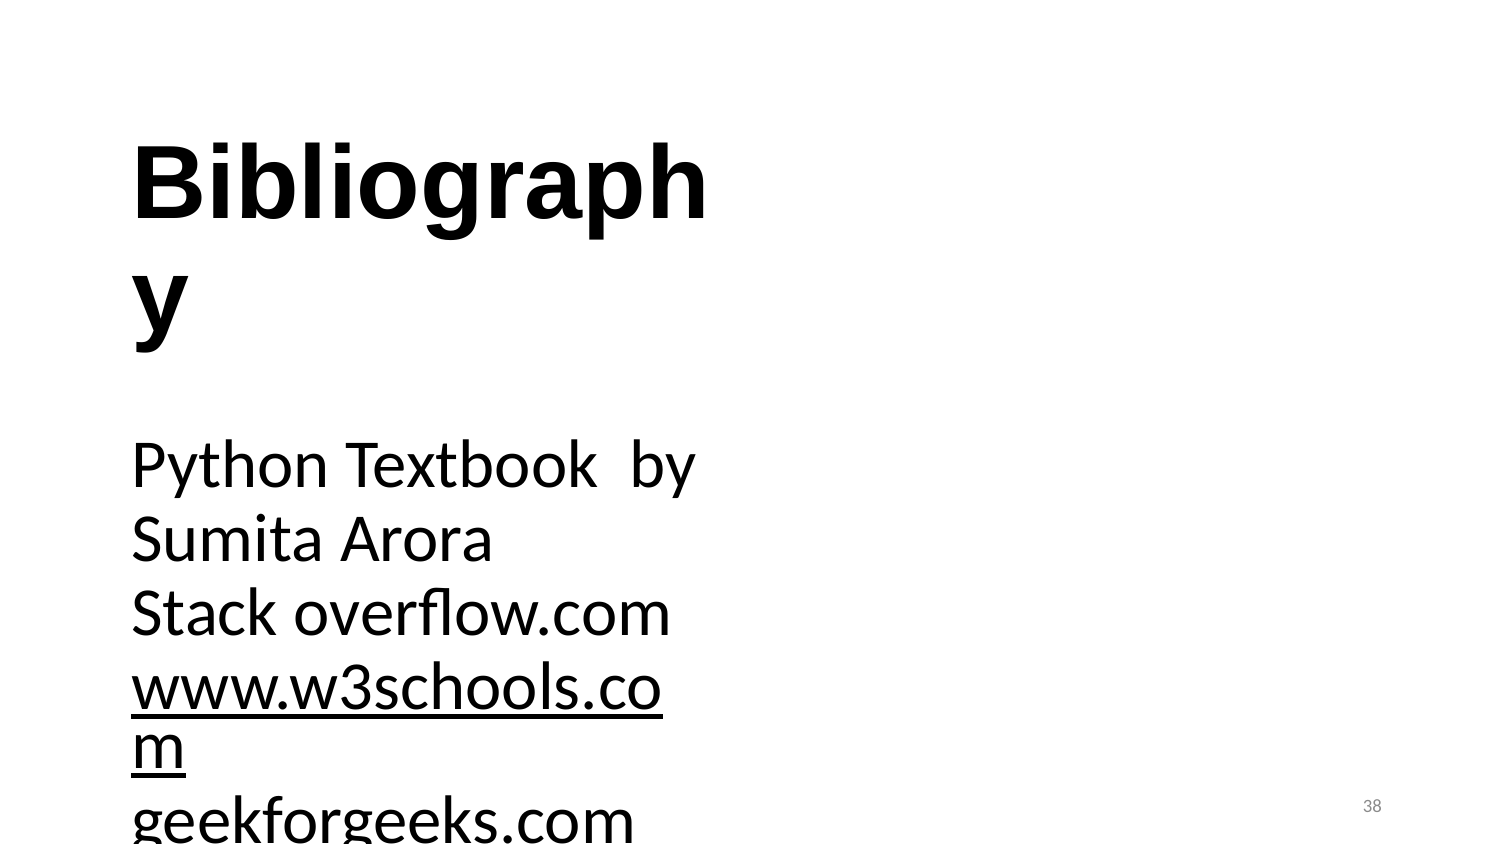

# Bibliography

Python Textbook  by Sumita Arora
Stack overflow.com
www.w3schools.com
geekforgeeks.com

38